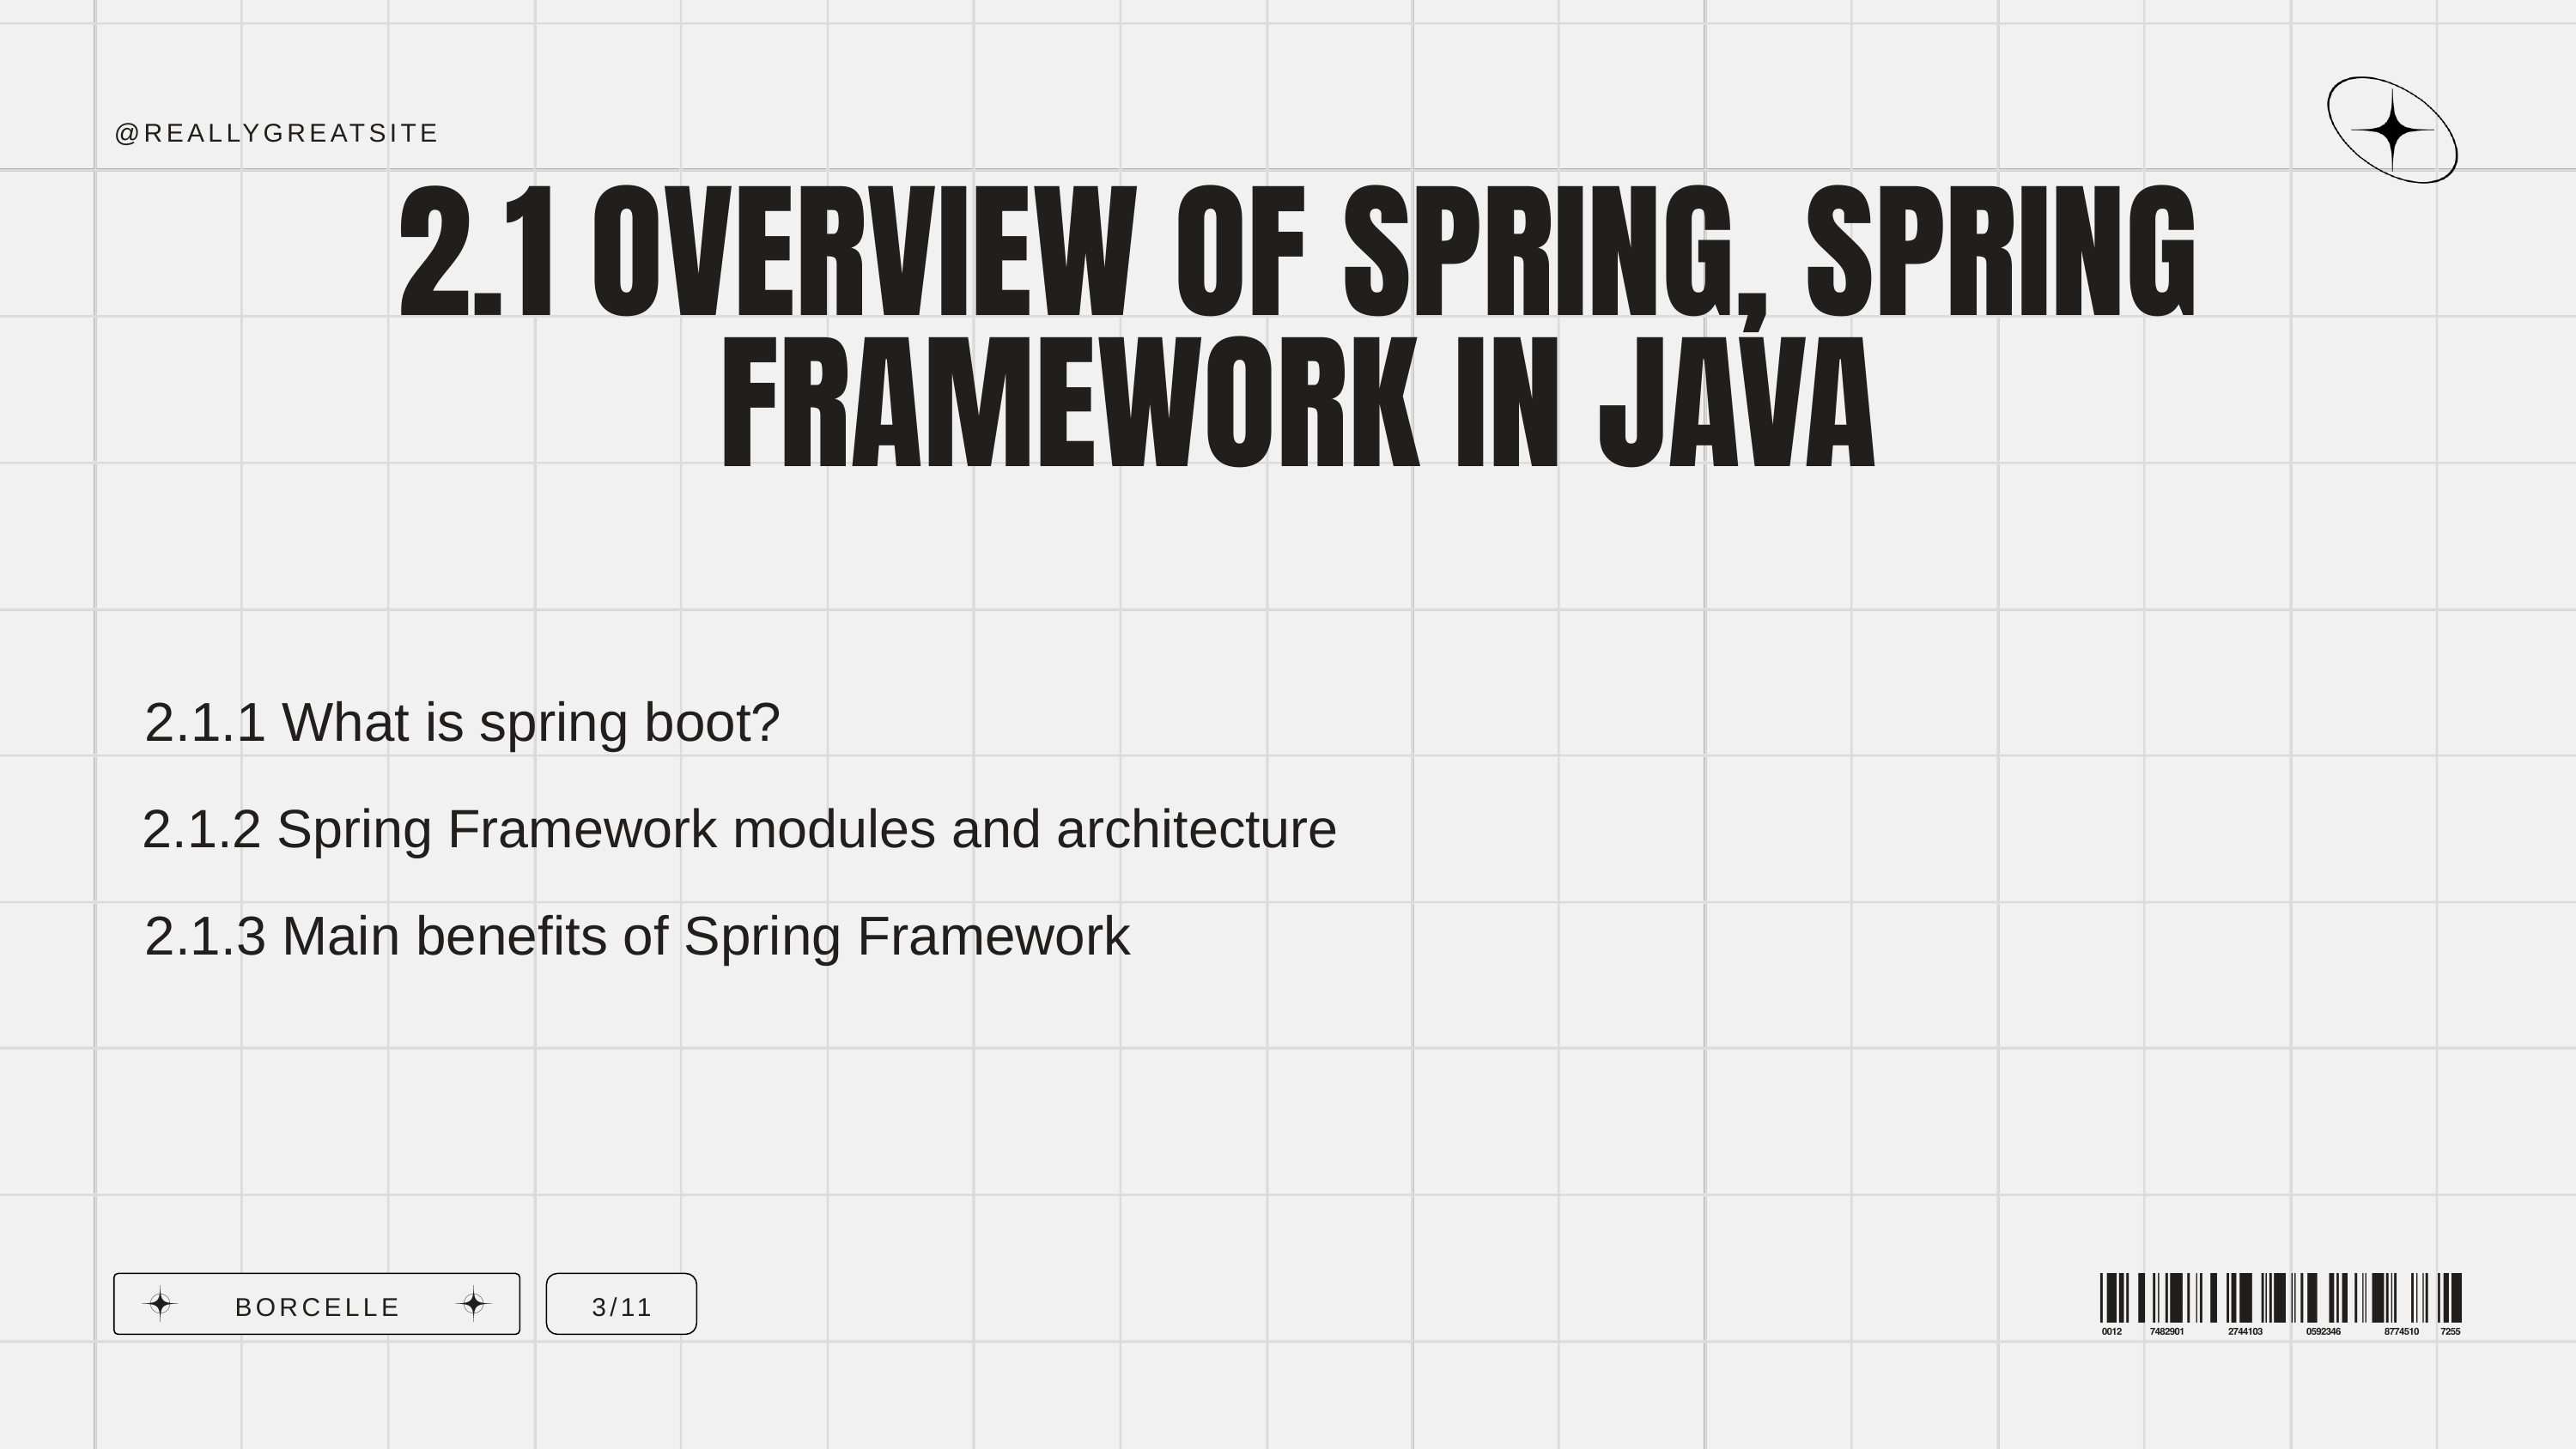

@REALLYGREATSITE
2.1 OVERVIEW OF SPRING, SPRING FRAMEWORK IN JAVA
2.1.1 What is spring boot?
2.1.2 Spring Framework modules and architecture
2.1.3 Main benefits of Spring Framework

BORCELLE

3/11